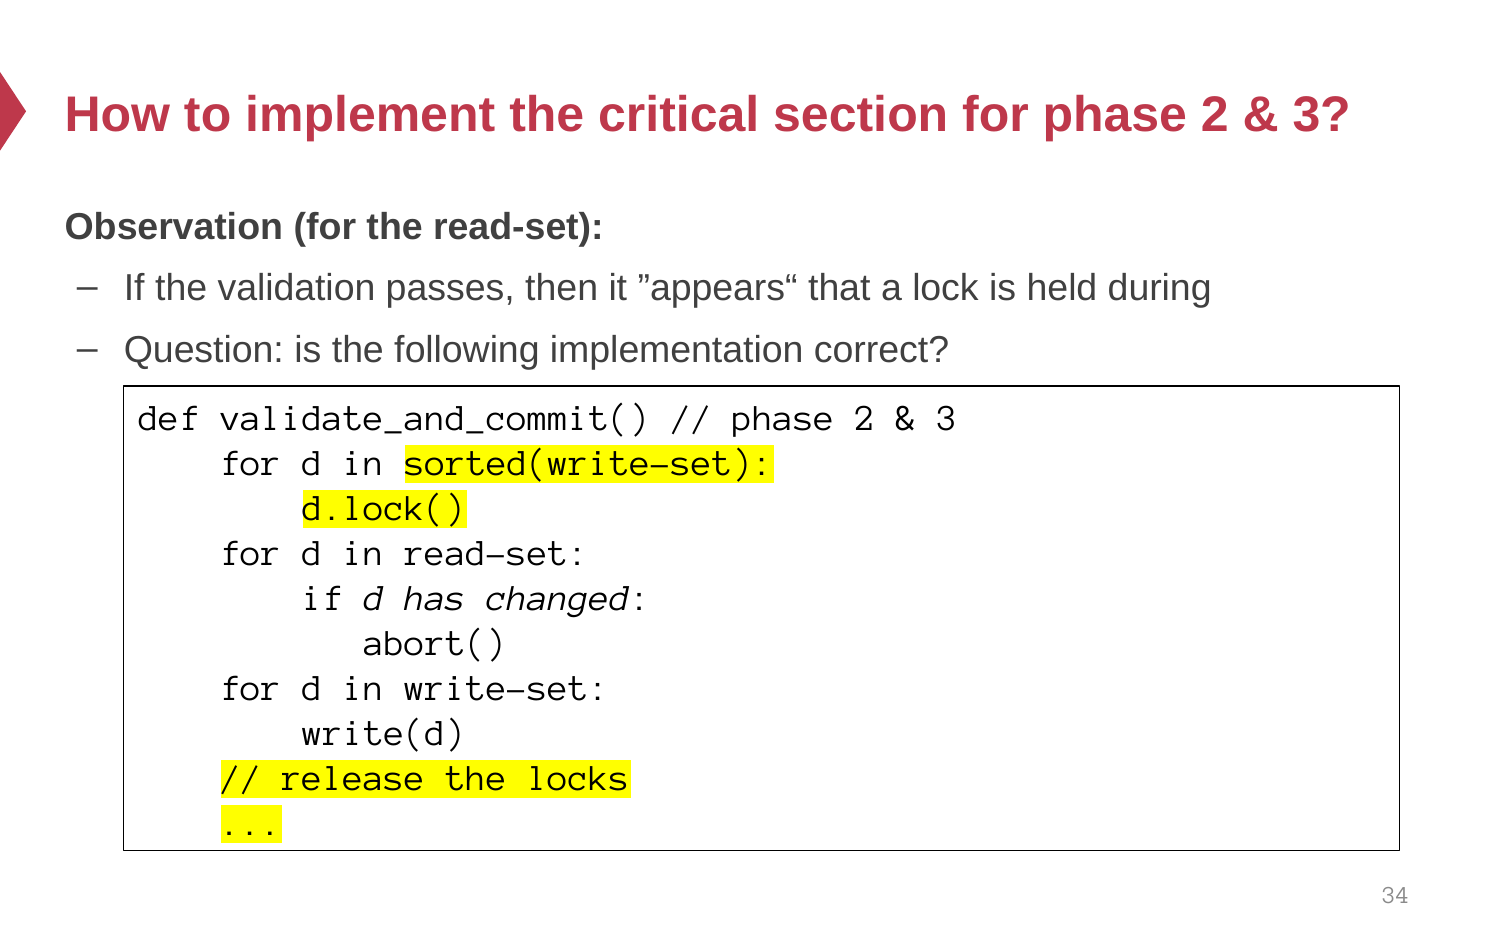

# How to implement the critical section for phase 2 & 3?
Observation (for the read-set):
If the validation passes, then it ”appears“ that a lock is held during
Question: is the following implementation correct?
def validate_and_commit() // phase 2 & 3
    for d in sorted(write-set):
        d.lock()
    for d in read-set:
        if d has changed:
           abort()
    for d in write-set:
        write(d)
    // release the locks
    ...
34